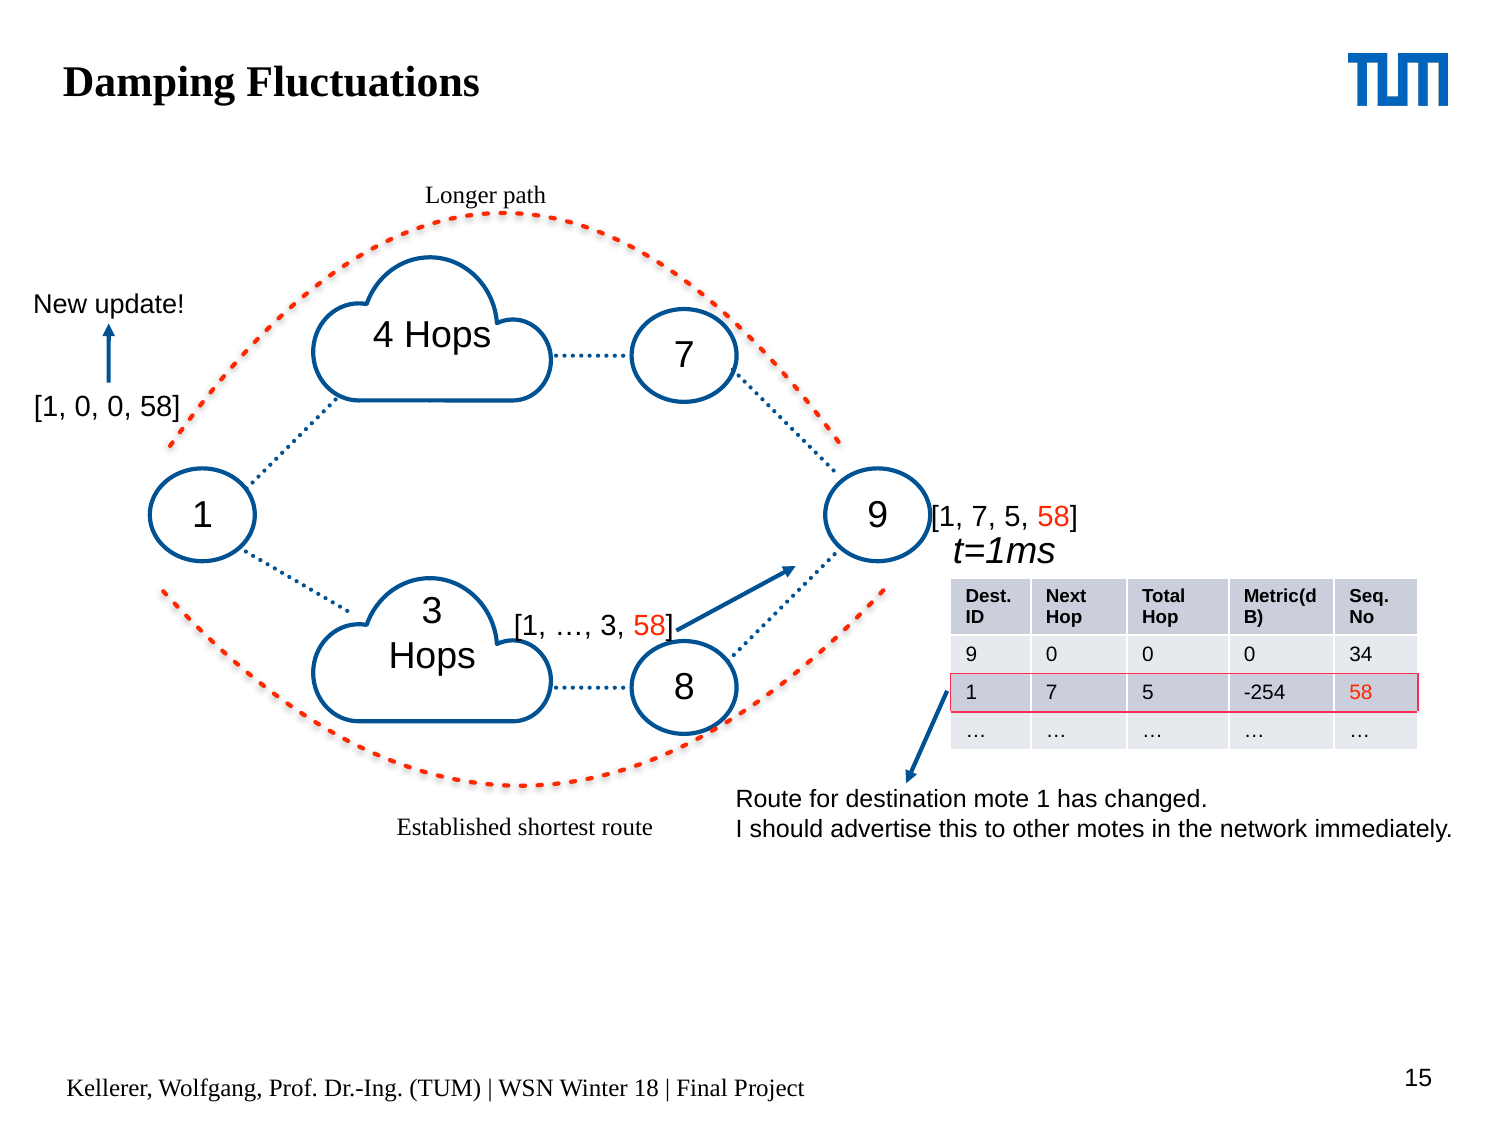

Damping Fluctuations
Longer path

4 Hops
New update!

7

[1, 0, 0, 58]

1

9
[1, 7, 5, 58]
t=1ms

| Dest. ID | Next Hop | Total Hop | Metric(dB) | Seq. No |
| --- | --- | --- | --- | --- |
| 9 | 0 | 0 | 0 | 34 |
| 1 | 7 | 5 | -254 | 58 |
| … | … | … | … | … |

3
Hops

[1, …, 3, 58]

8

Route for destination mote 1 has changed.
I should advertise this to other motes in the network immediately.
Established shortest route
15